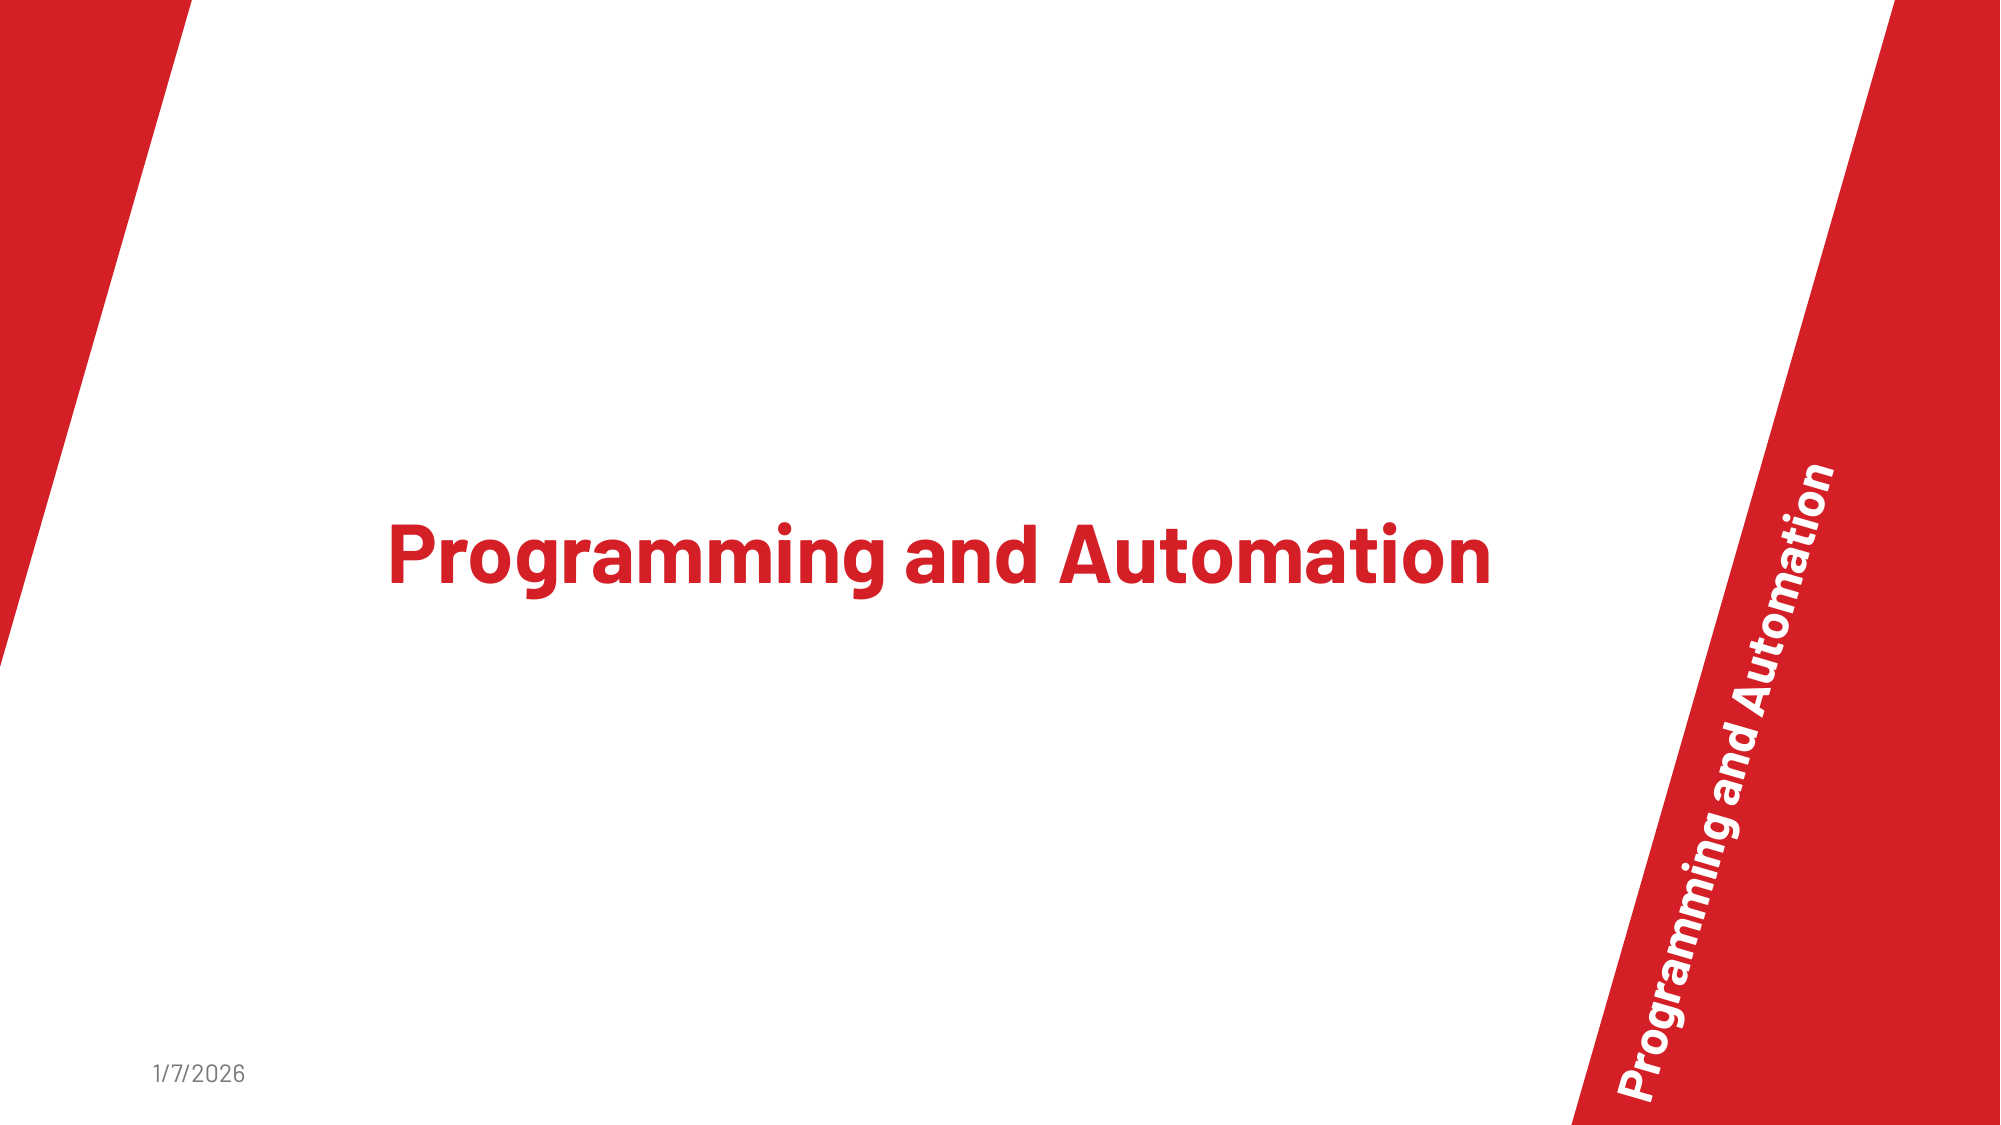

Programming and Automation
Programming and Automation
1/7/2026
9